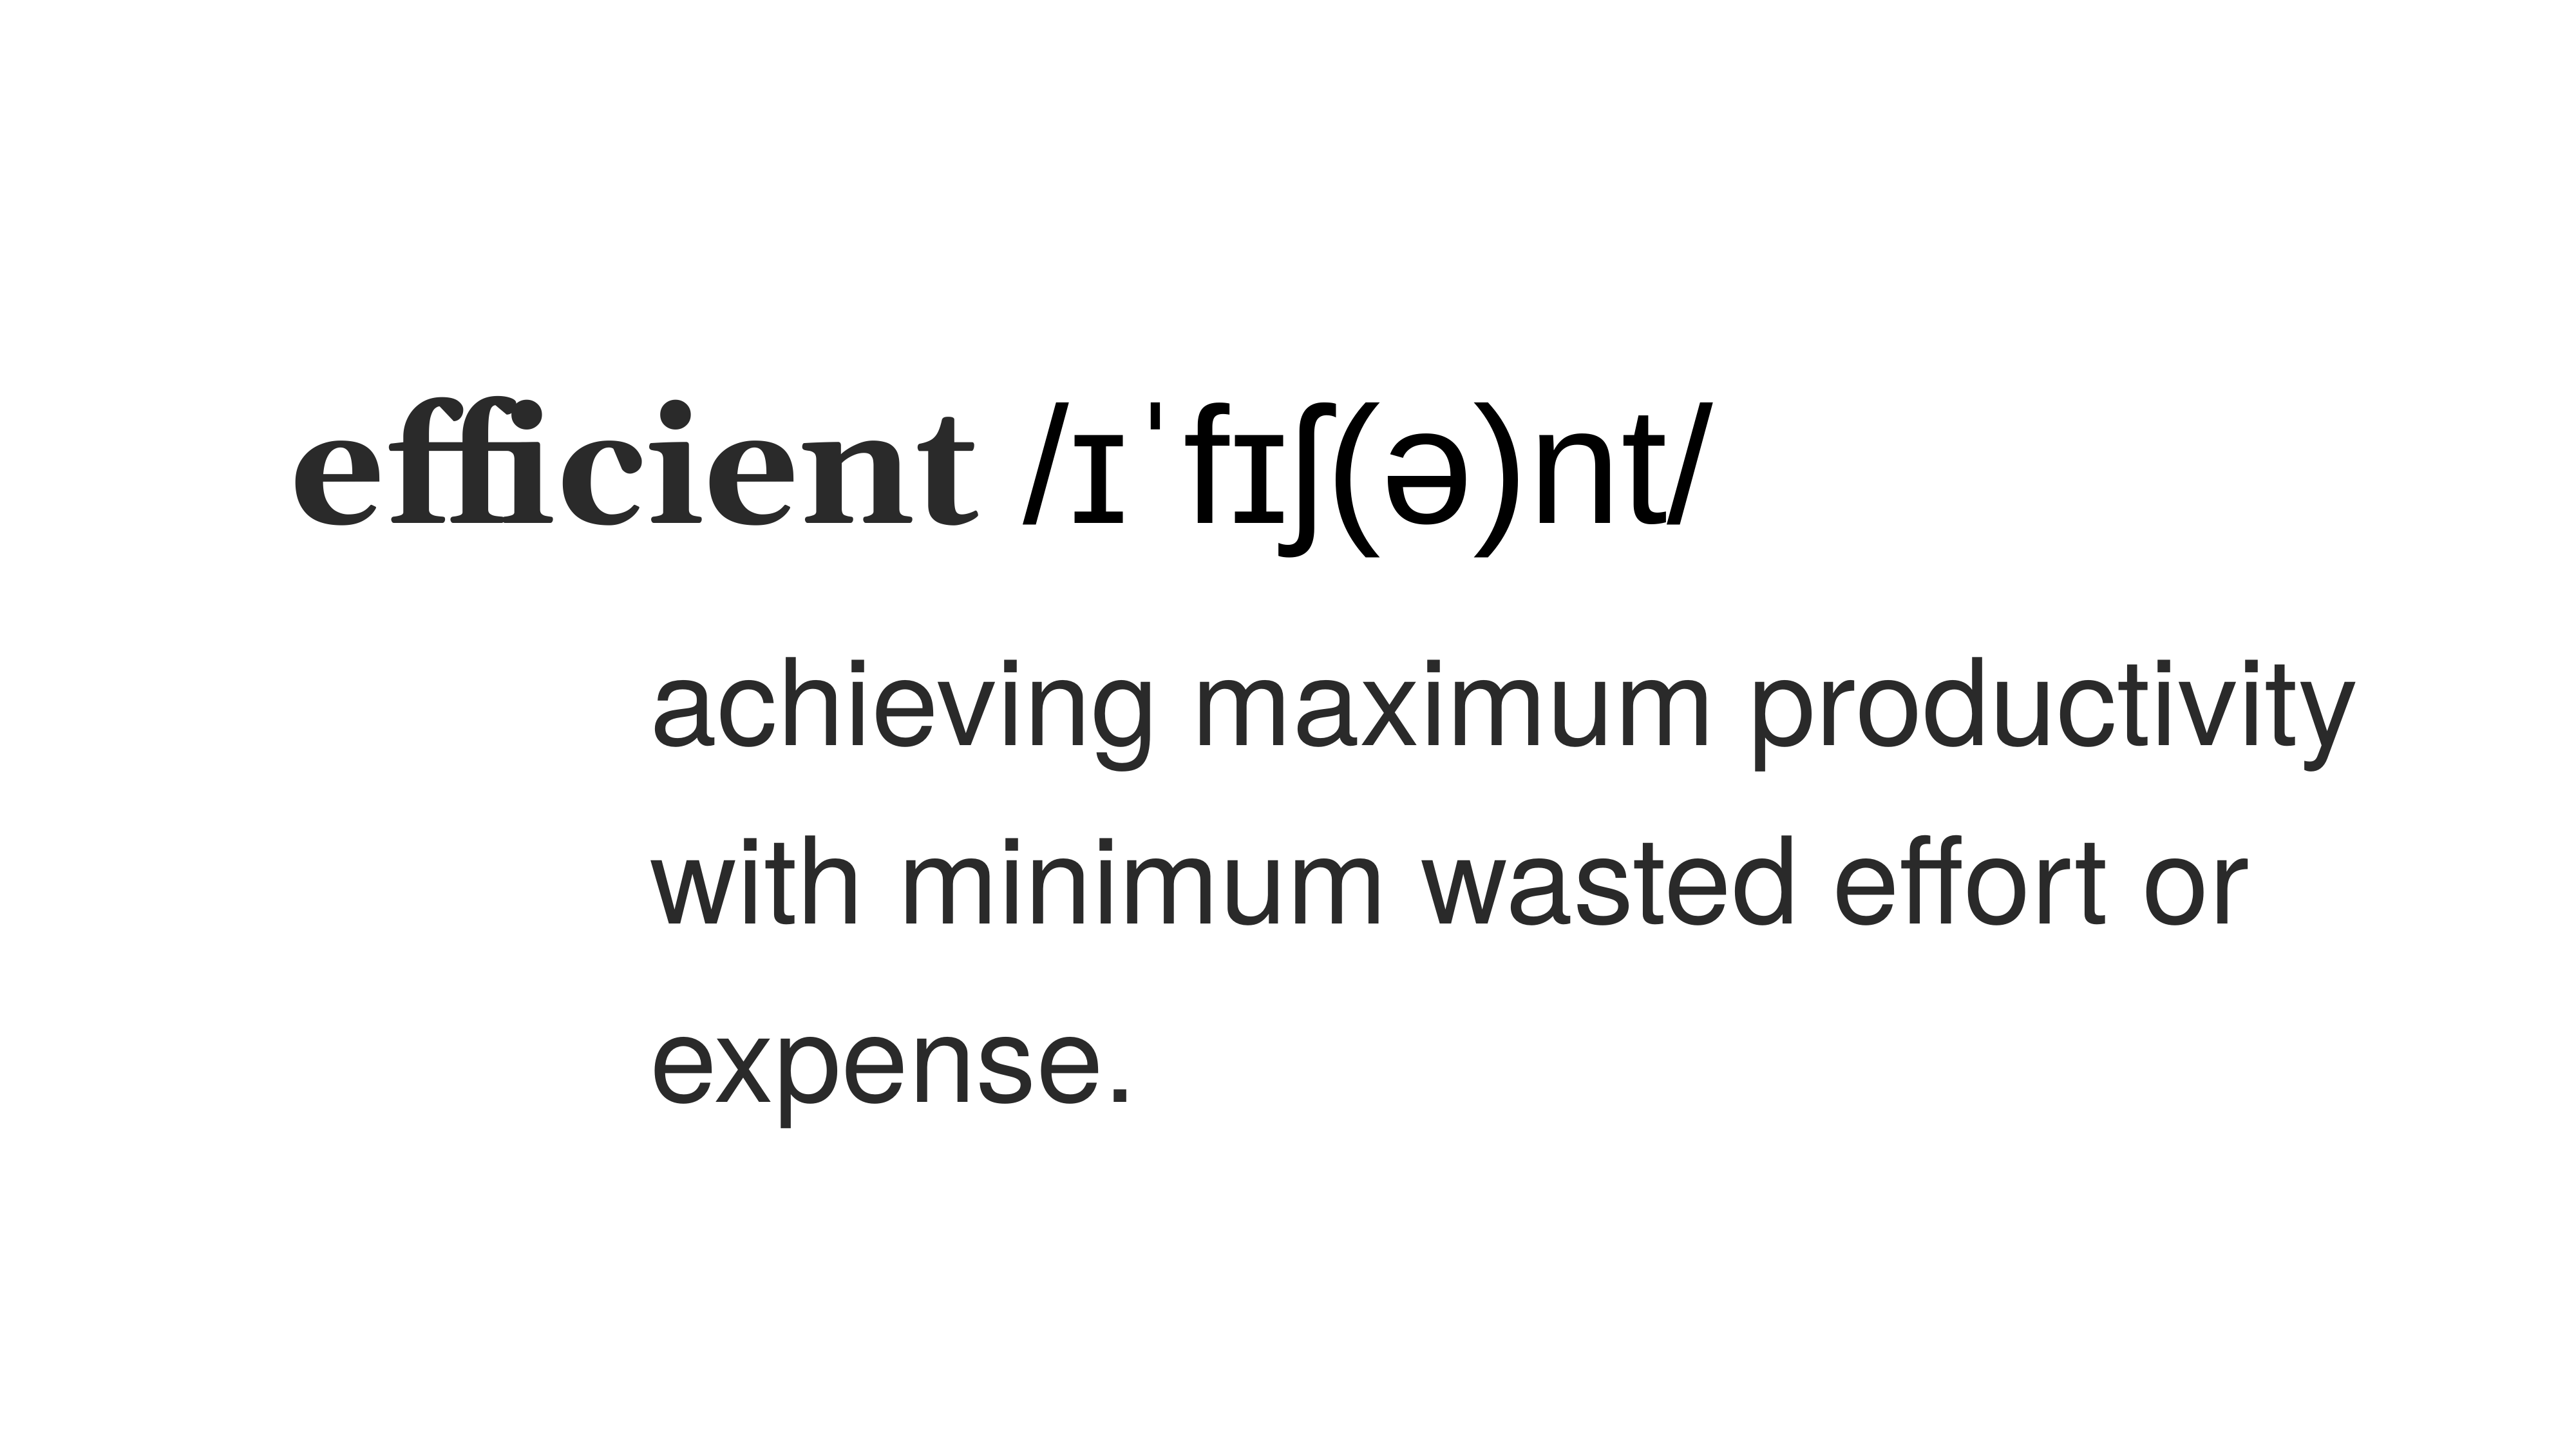

efficient /ɪˈfɪʃ(ə)nt/
achieving maximum productivity with minimum wasted effort or expense.